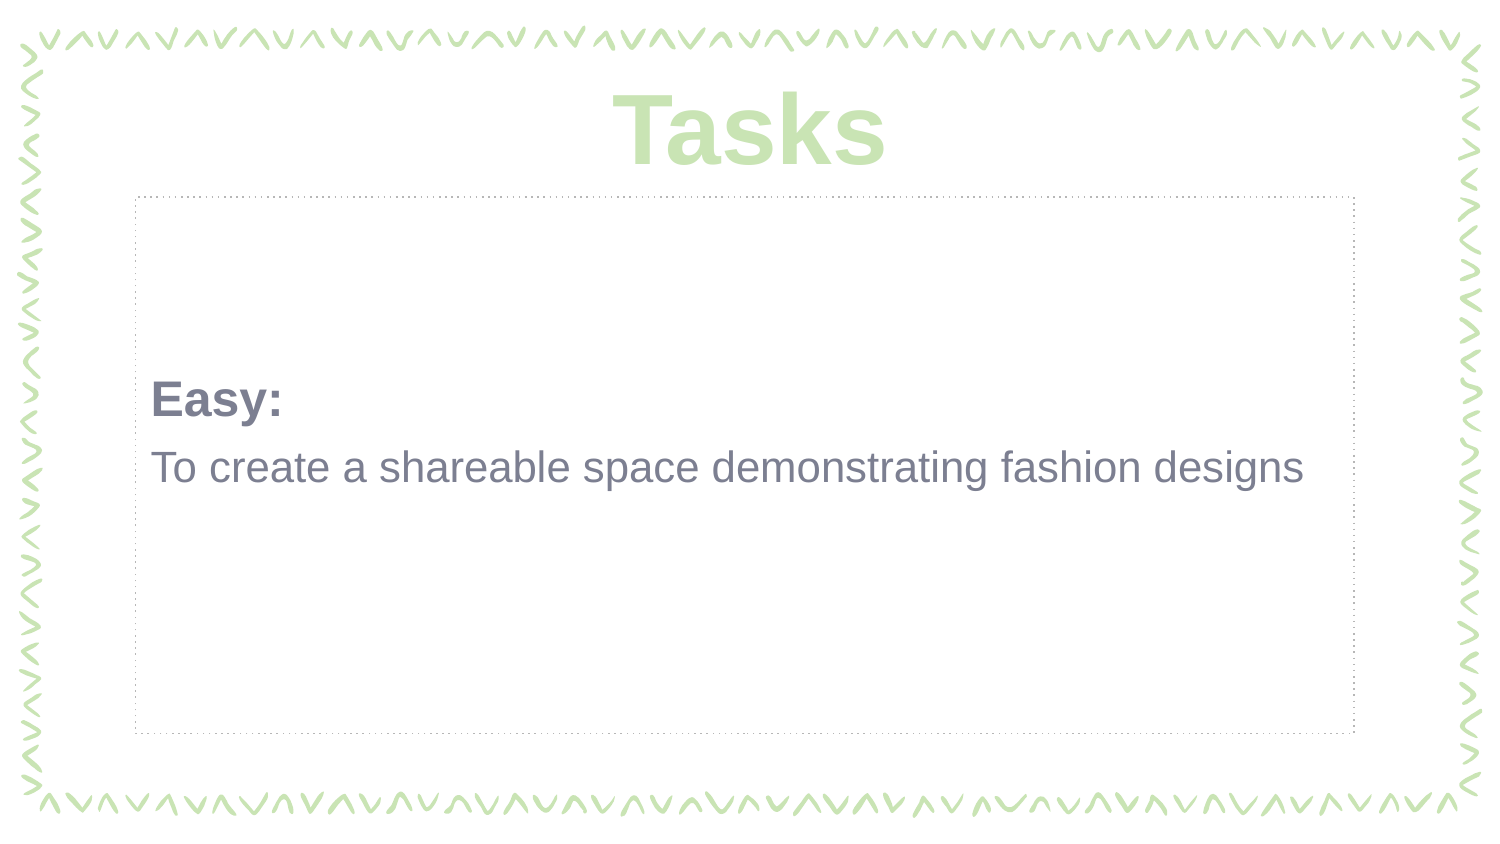

# Tasks
Easy:
To create a shareable space demonstrating fashion designs